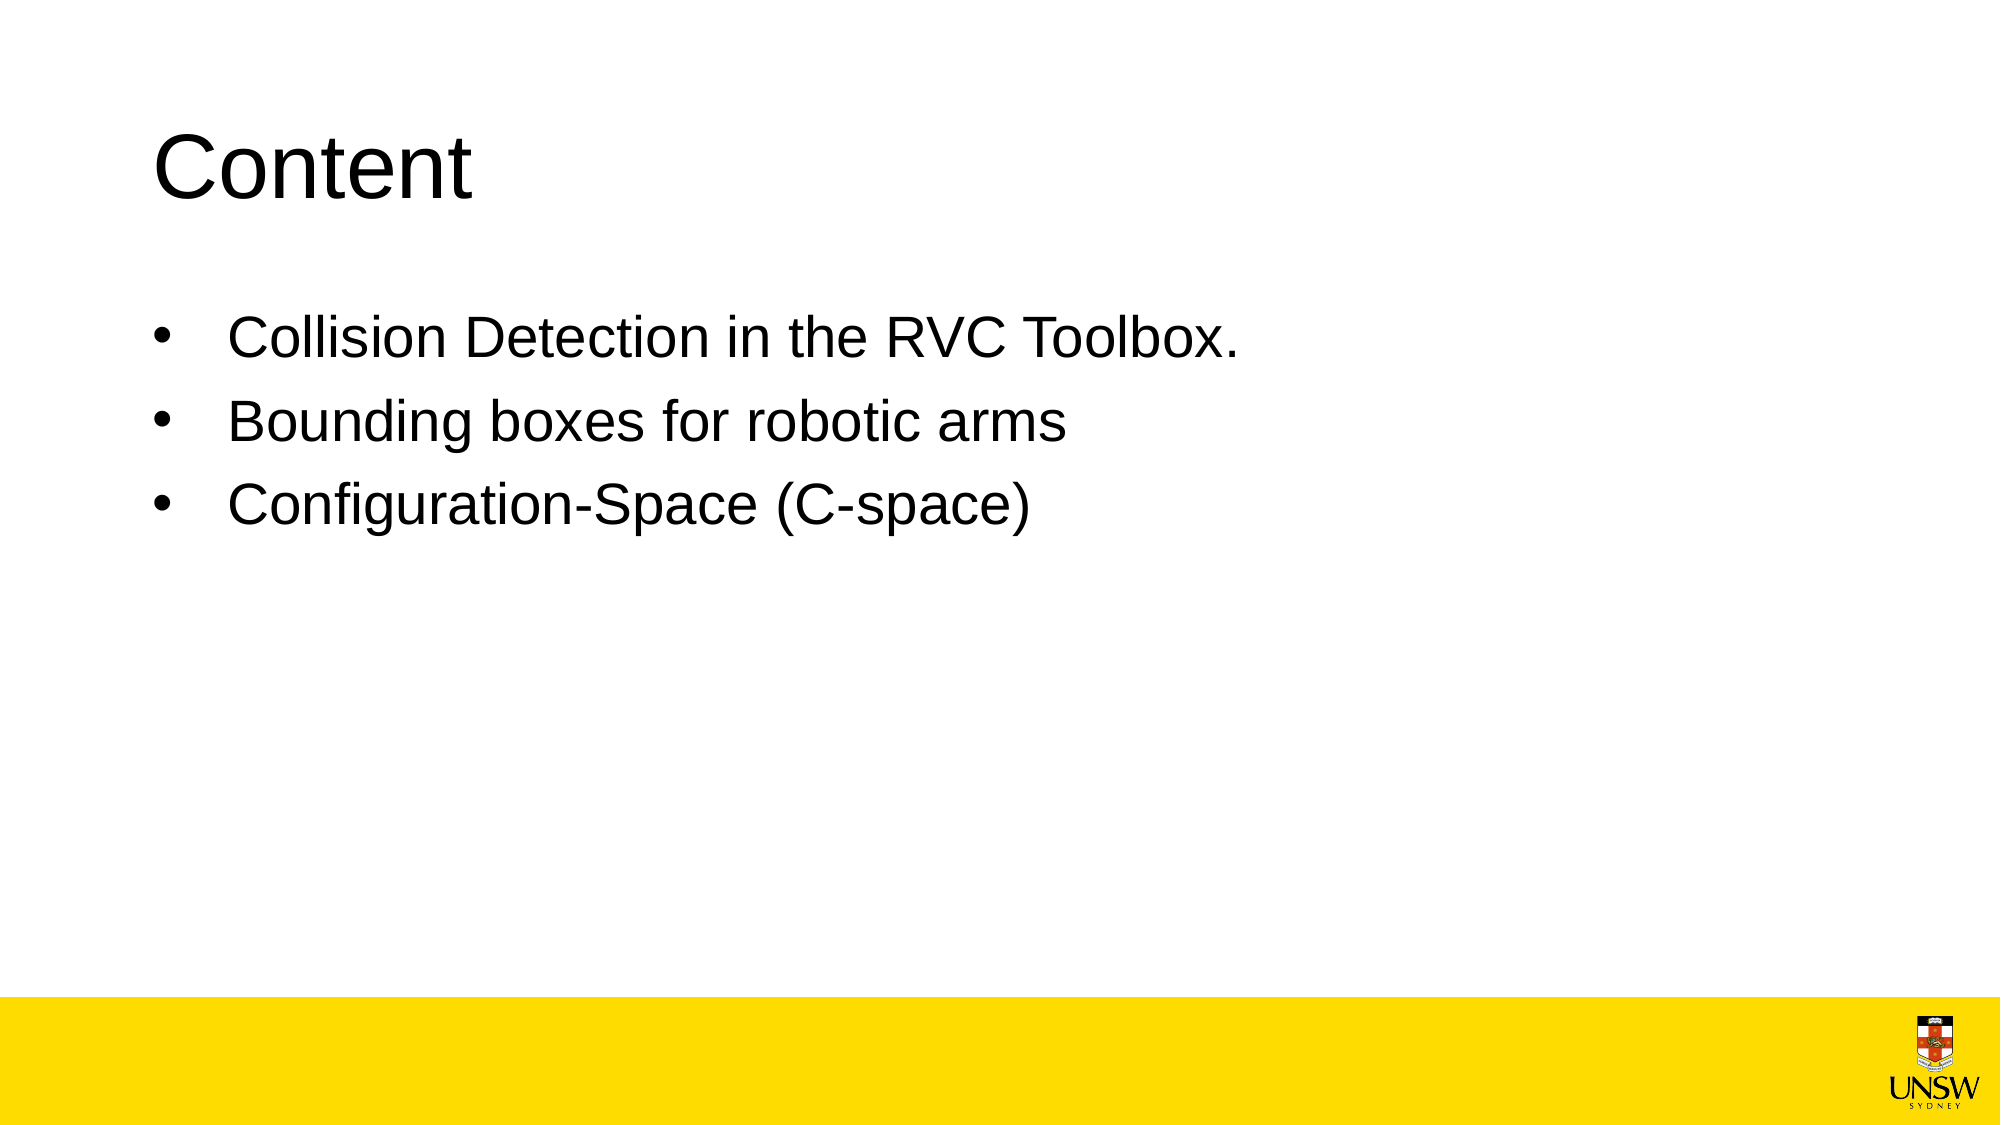

# Content
Collision Detection in the RVC Toolbox.
Bounding boxes for robotic arms
Configuration-Space (C-space)